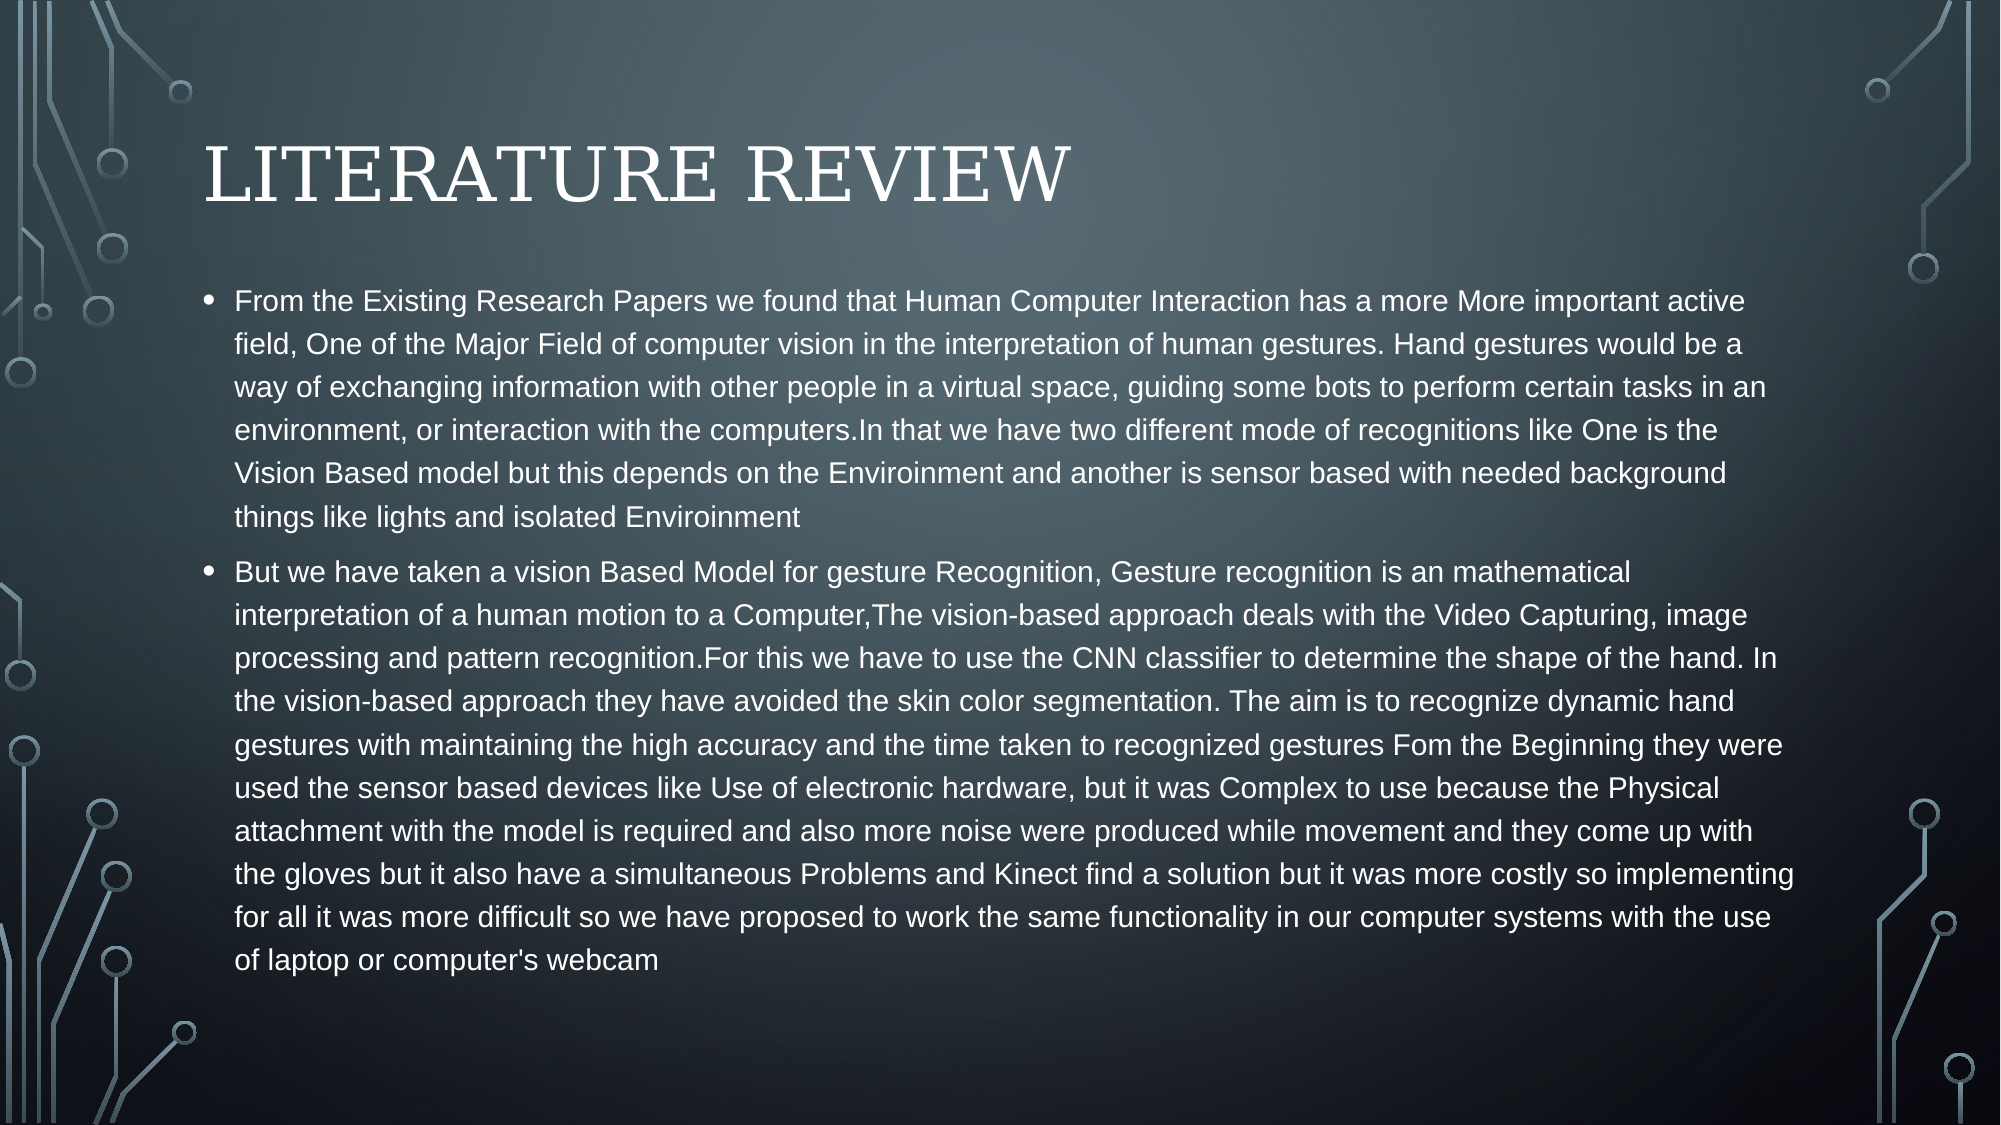

# Literature Review
From the Existing Research Papers we found that Human Computer Interaction has a more More important active field, One of the Major Field of computer vision in the interpretation of human gestures. Hand gestures would be a way of exchanging information with other people in a virtual space, guiding some bots to perform certain tasks in an environment, or interaction with the computers.In that we have two different mode of recognitions like One is the Vision Based model but this depends on the Enviroinment and another is sensor based with needed background things like lights and isolated Enviroinment
But we have taken a vision Based Model for gesture Recognition, Gesture recognition is an mathematical interpretation of a human motion to a Computer,The vision-based approach deals with the Video Capturing, image processing and pattern recognition.For this we have to use the CNN classifier to determine the shape of the hand. In the vision-based approach they have avoided the skin color segmentation. The aim is to recognize dynamic hand gestures with maintaining the high accuracy and the time taken to recognized gestures Fom the Beginning they were used the sensor based devices like Use of electronic hardware, but it was Complex to use because the Physical attachment with the model is required and also more noise were produced while movement and they come up with the gloves but it also have a simultaneous Problems and Kinect find a solution but it was more costly so implementing for all it was more difficult so we have proposed to work the same functionality in our computer systems with the use of laptop or computer's webcam